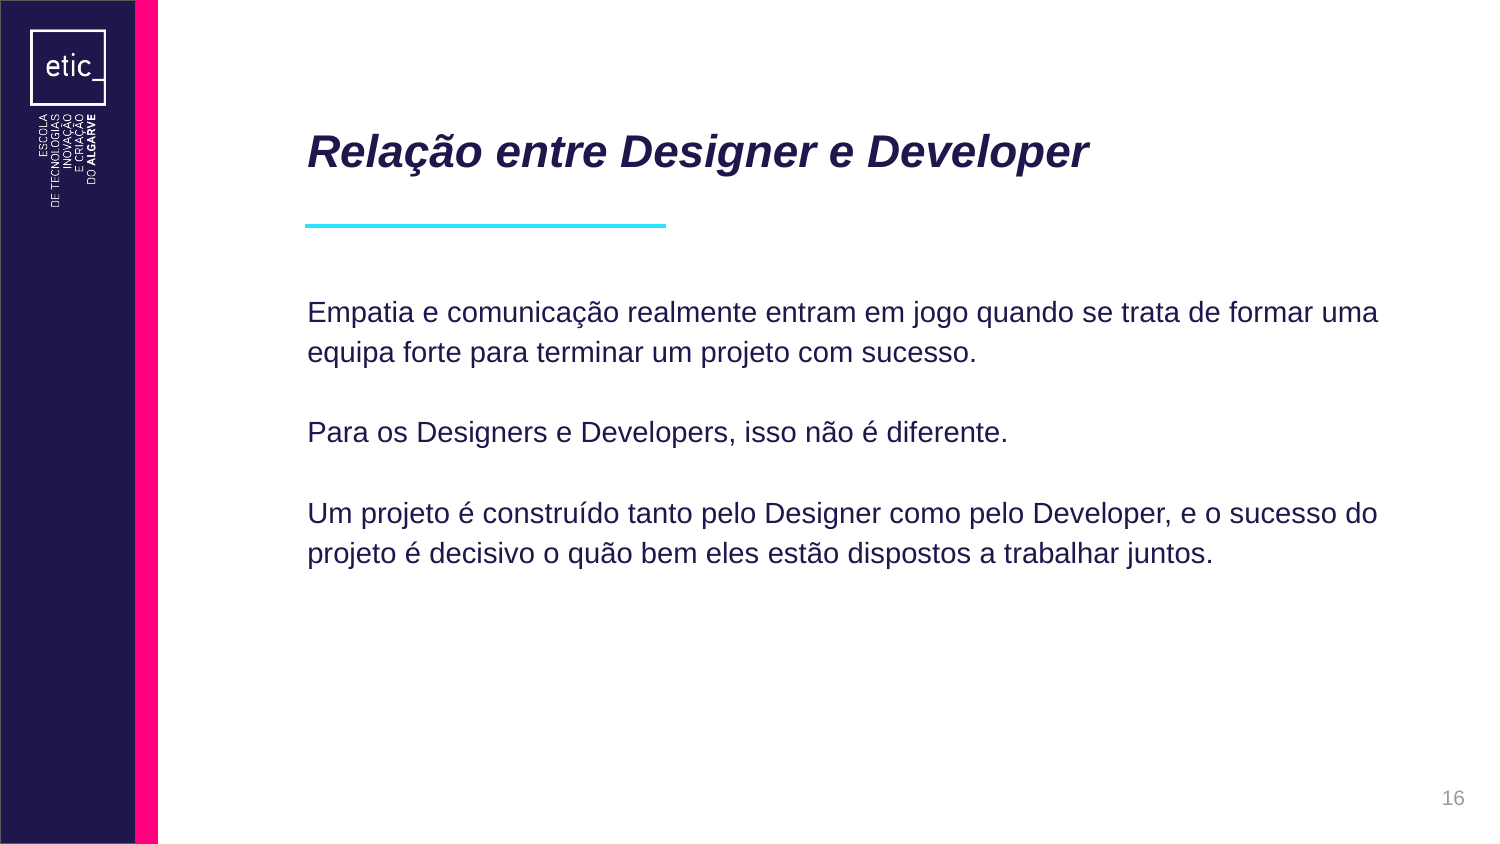

# Relação entre Designer e Developer
Empatia e comunicação realmente entram em jogo quando se trata de formar uma equipa forte para terminar um projeto com sucesso.
Para os Designers e Developers, isso não é diferente.
Um projeto é construído tanto pelo Designer como pelo Developer, e o sucesso do projeto é decisivo o quão bem eles estão dispostos a trabalhar juntos.
16